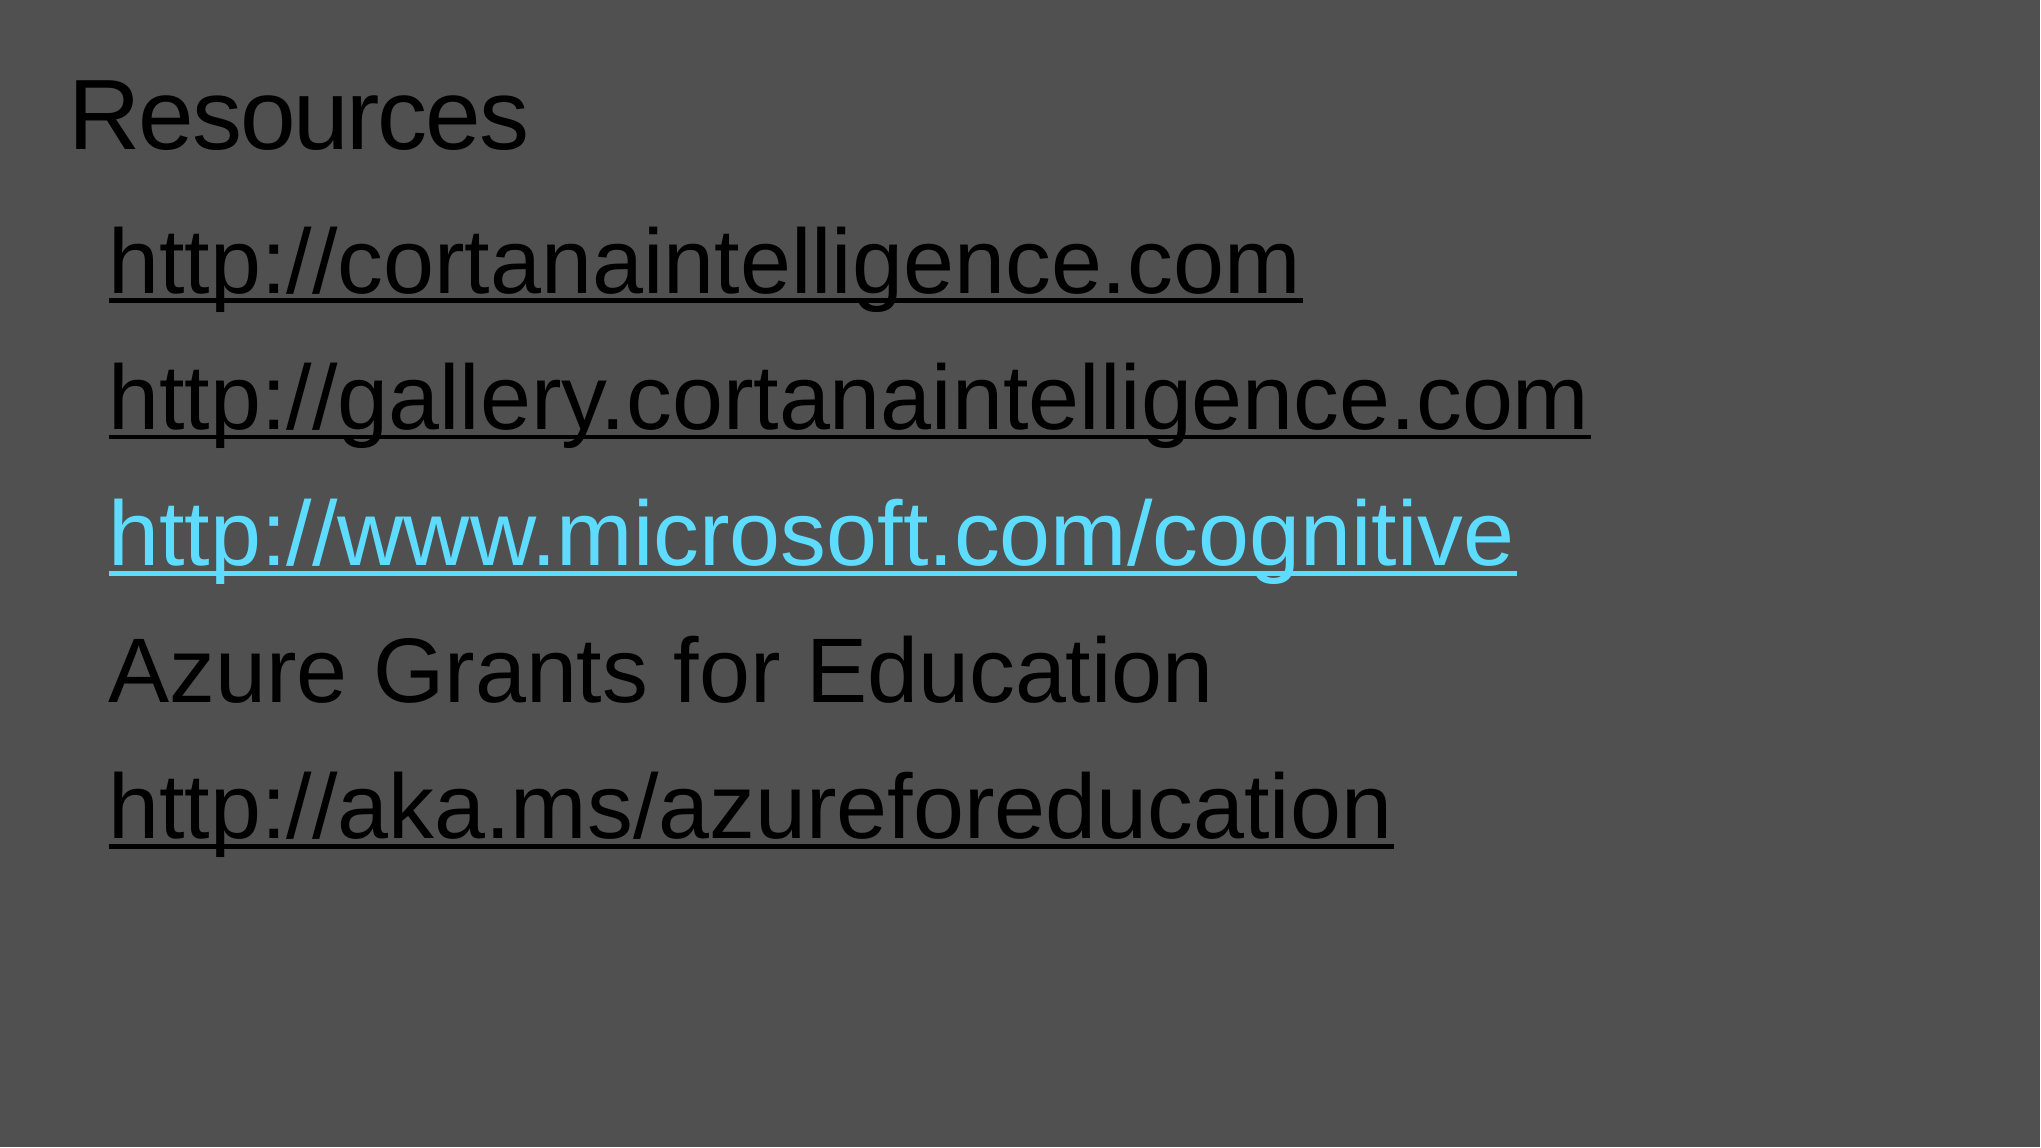

# Resources
http://cortanaintelligence.com
http://gallery.cortanaintelligence.com
http://www.microsoft.com/cognitive
Azure Grants for Education
http://aka.ms/azureforeducation